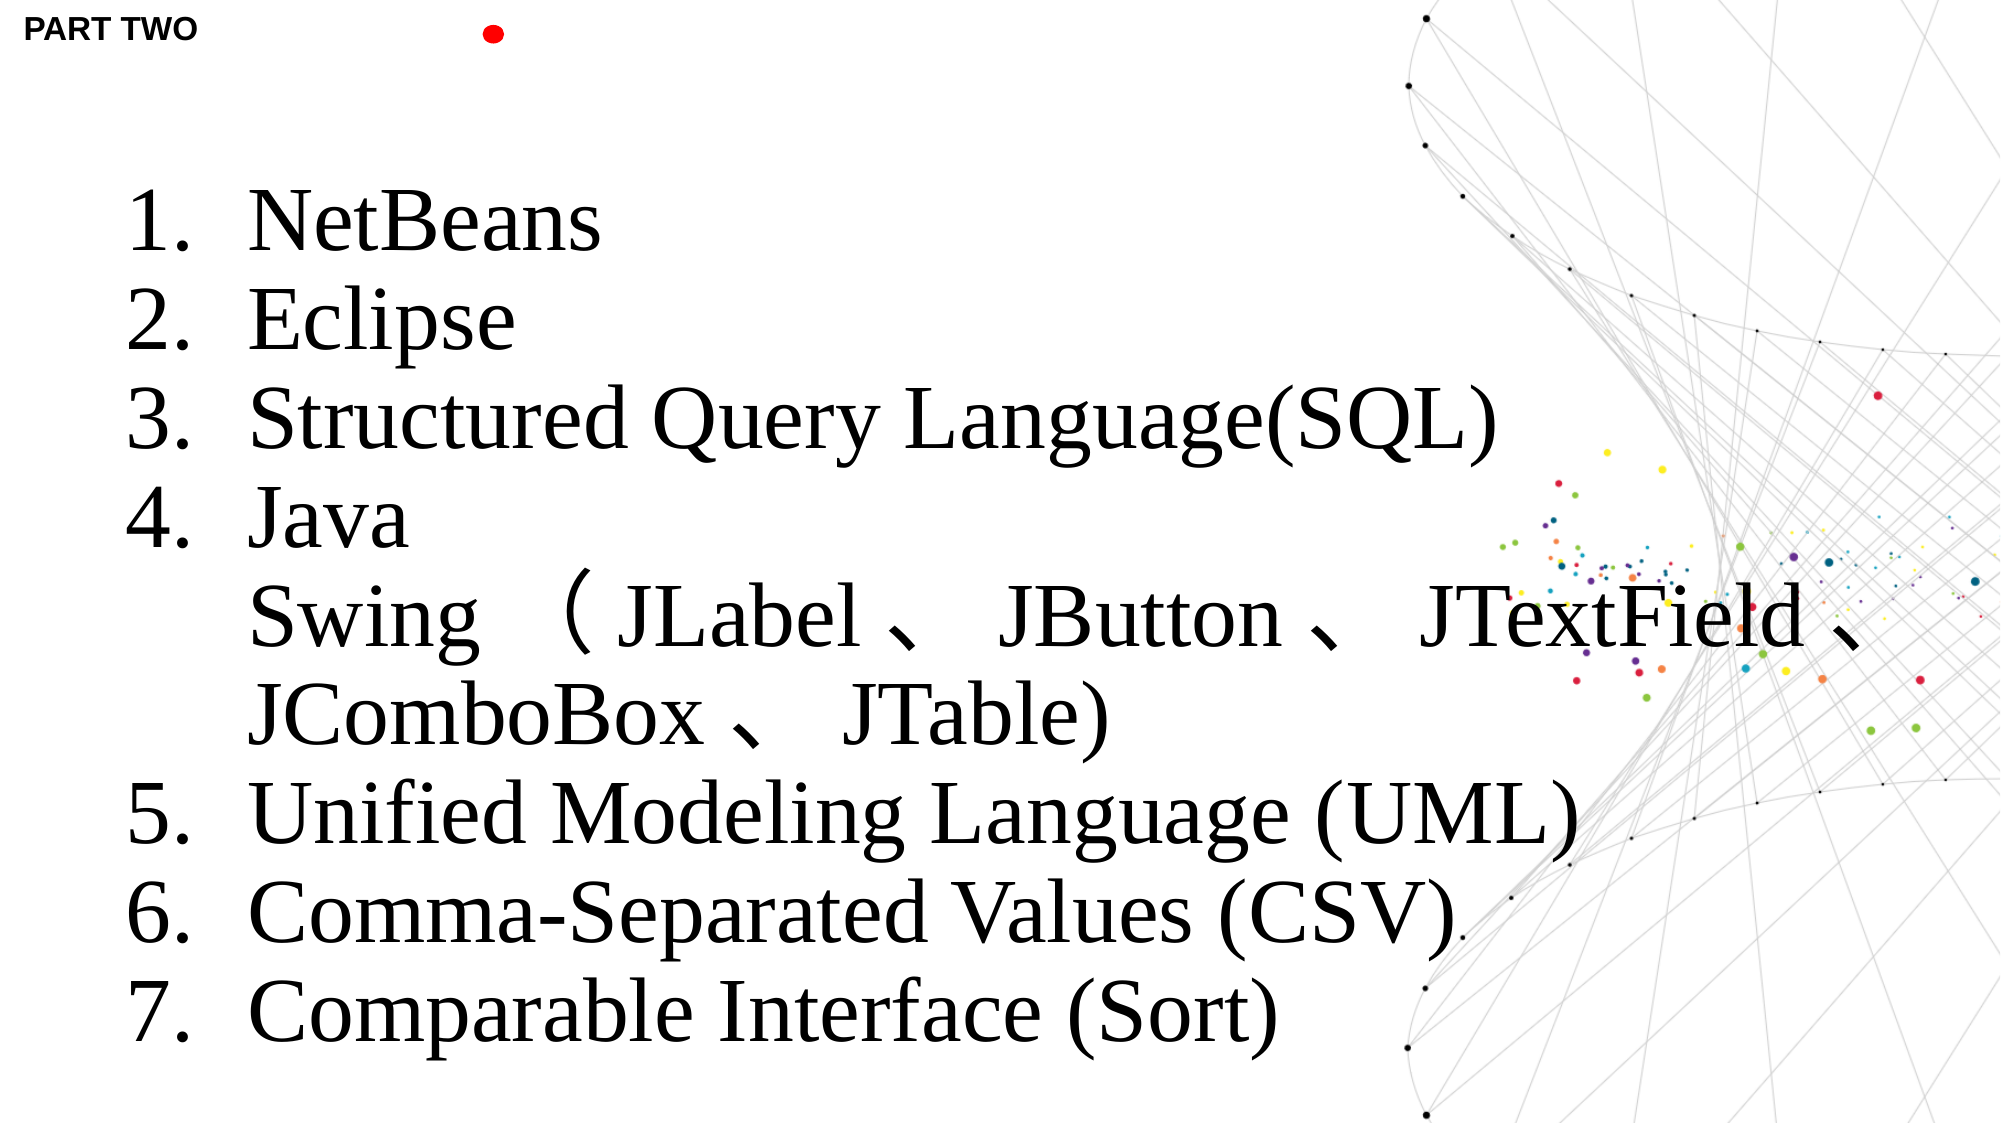

PART TWO

NetBeans
Eclipse
Structured Query Language(SQL)
Java Swing（JLabel、JButton、JTextField、JComboBox、JTable)
Unified Modeling Language (UML)
Comma-Separated Values (CSV)
Comparable Interface (Sort)